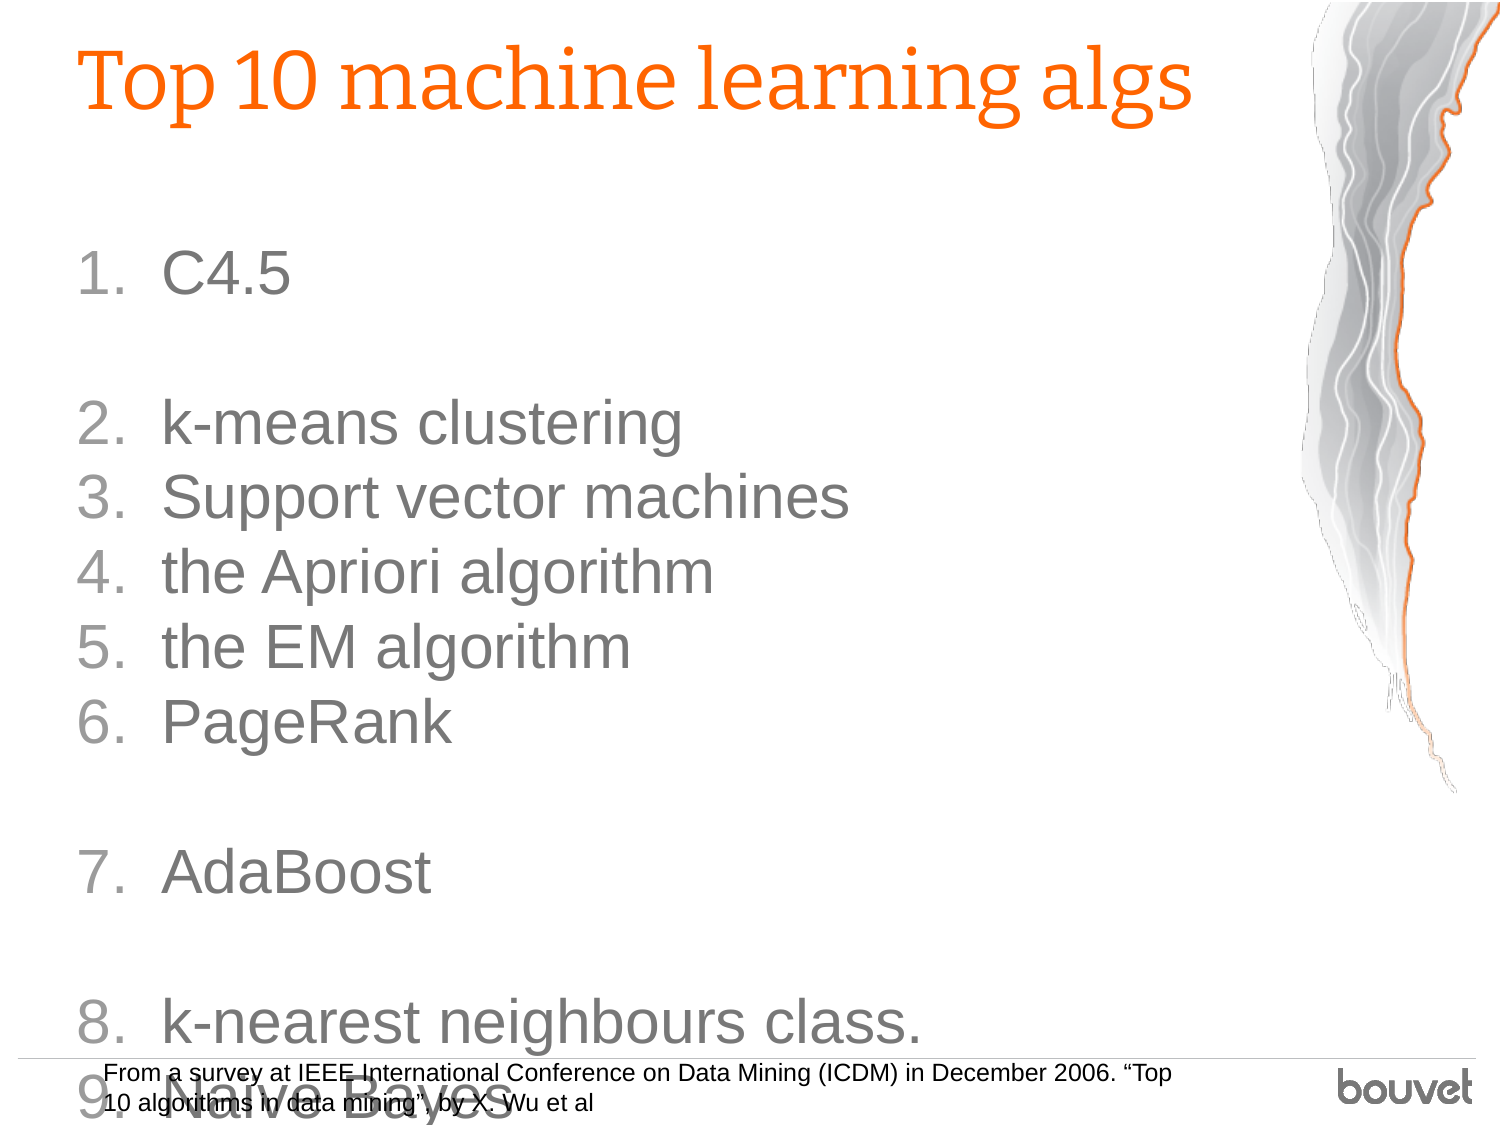

# Top 10 machine learning algs
C4.5
k-means clustering
Support vector machines
the Apriori algorithm
the EM algorithm
PageRank
AdaBoost
k-nearest neighbours class.
Naïve Bayes
CART
From a survey at IEEE International Conference on Data Mining (ICDM) in December 2006. “Top 10 algorithms in data mining”, by X. Wu et al